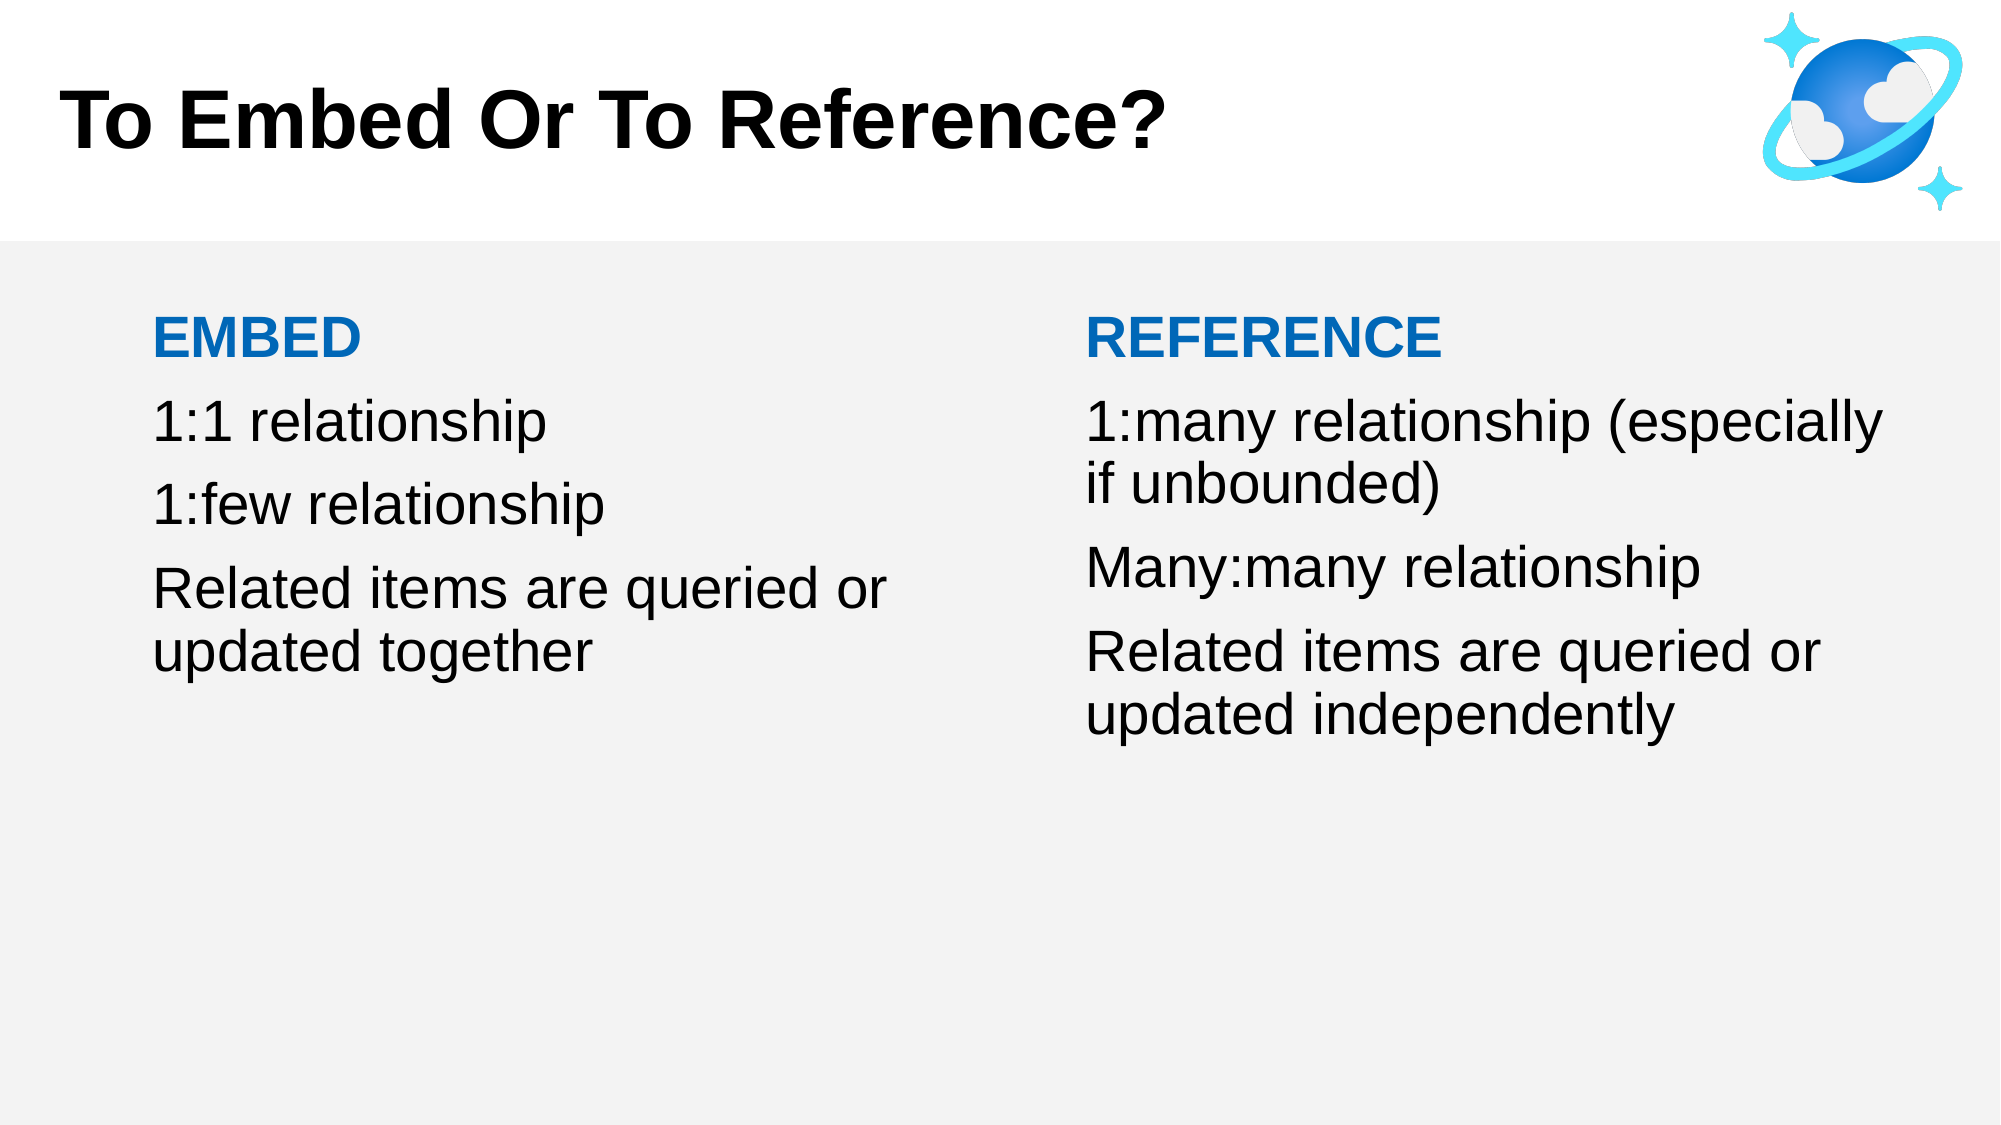

# To Embed Or To Reference?
EMBED
1:1 relationship
1:few relationship
Related items are queried or updated together
REFERENCE
1:many relationship (especially if unbounded)
Many:many relationship
Related items are queried or updated independently